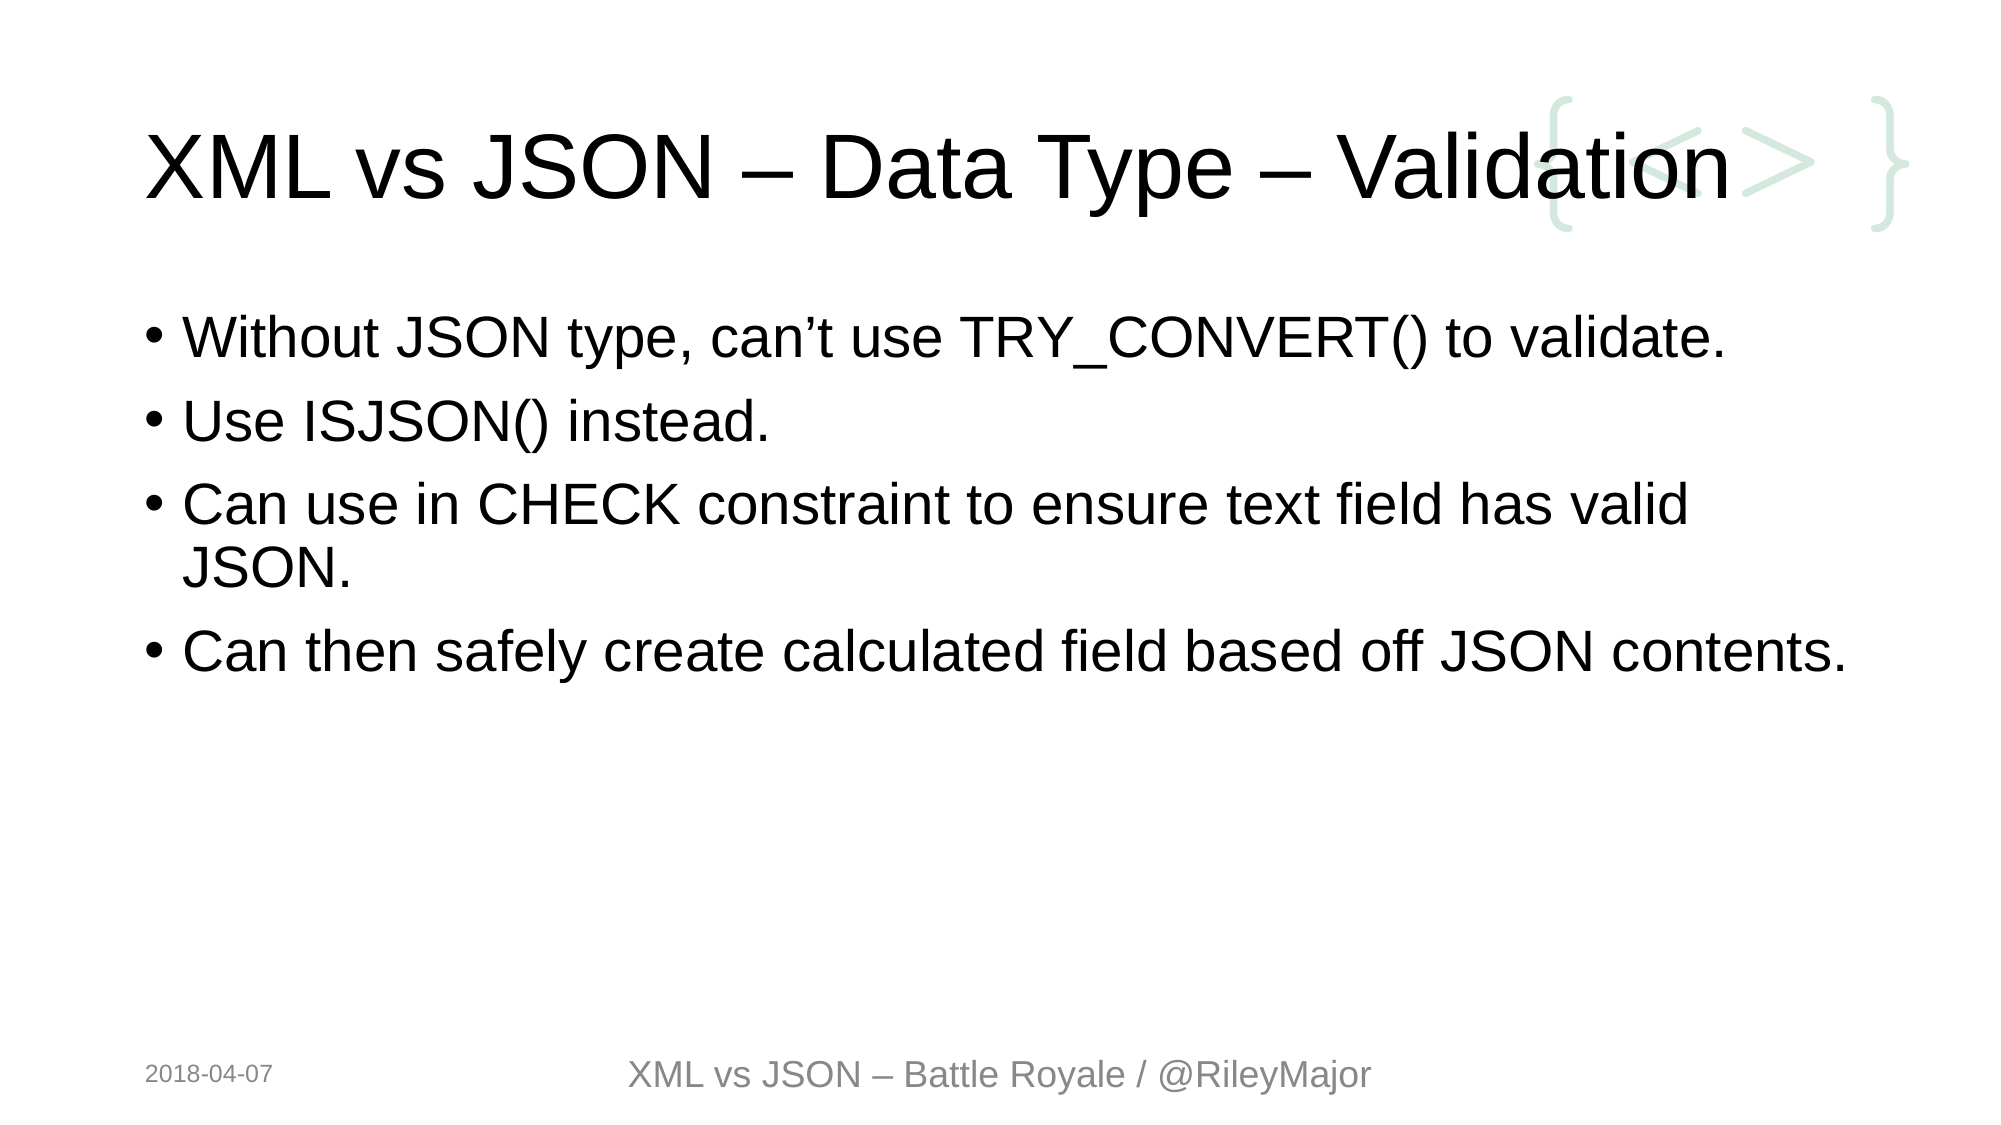

# XML vs JSON – Data Type – Validation
Without JSON type, can’t use TRY_CONVERT() to validate.
Use ISJSON() instead.
Can use in CHECK constraint to ensure text field has valid JSON.
Can then safely create calculated field based off JSON contents.
37